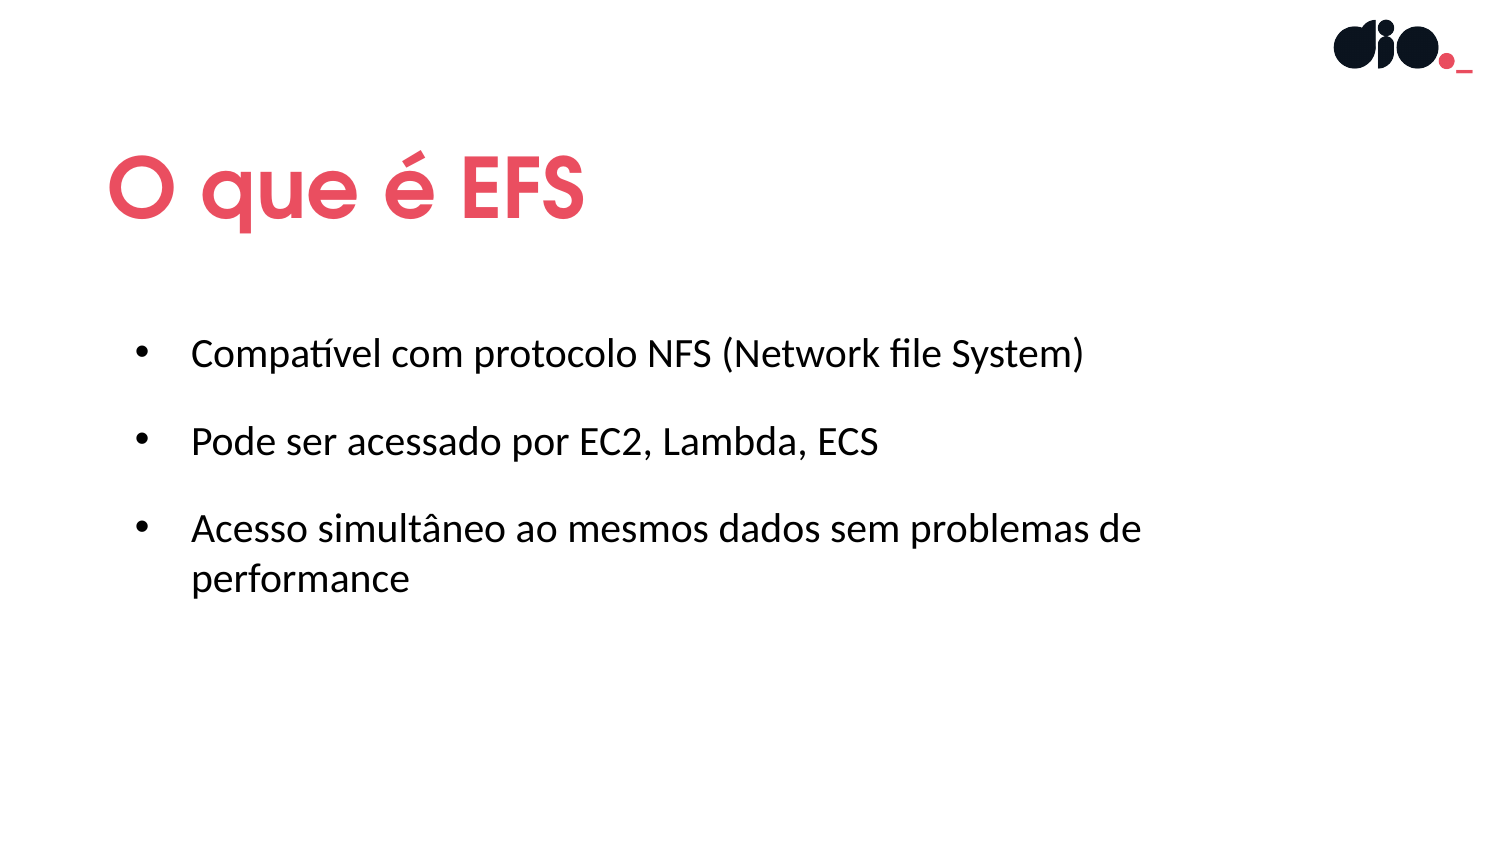

O que é EFS
Compatível com protocolo NFS (Network file System)
Pode ser acessado por EC2, Lambda, ECS
Acesso simultâneo ao mesmos dados sem problemas de performance